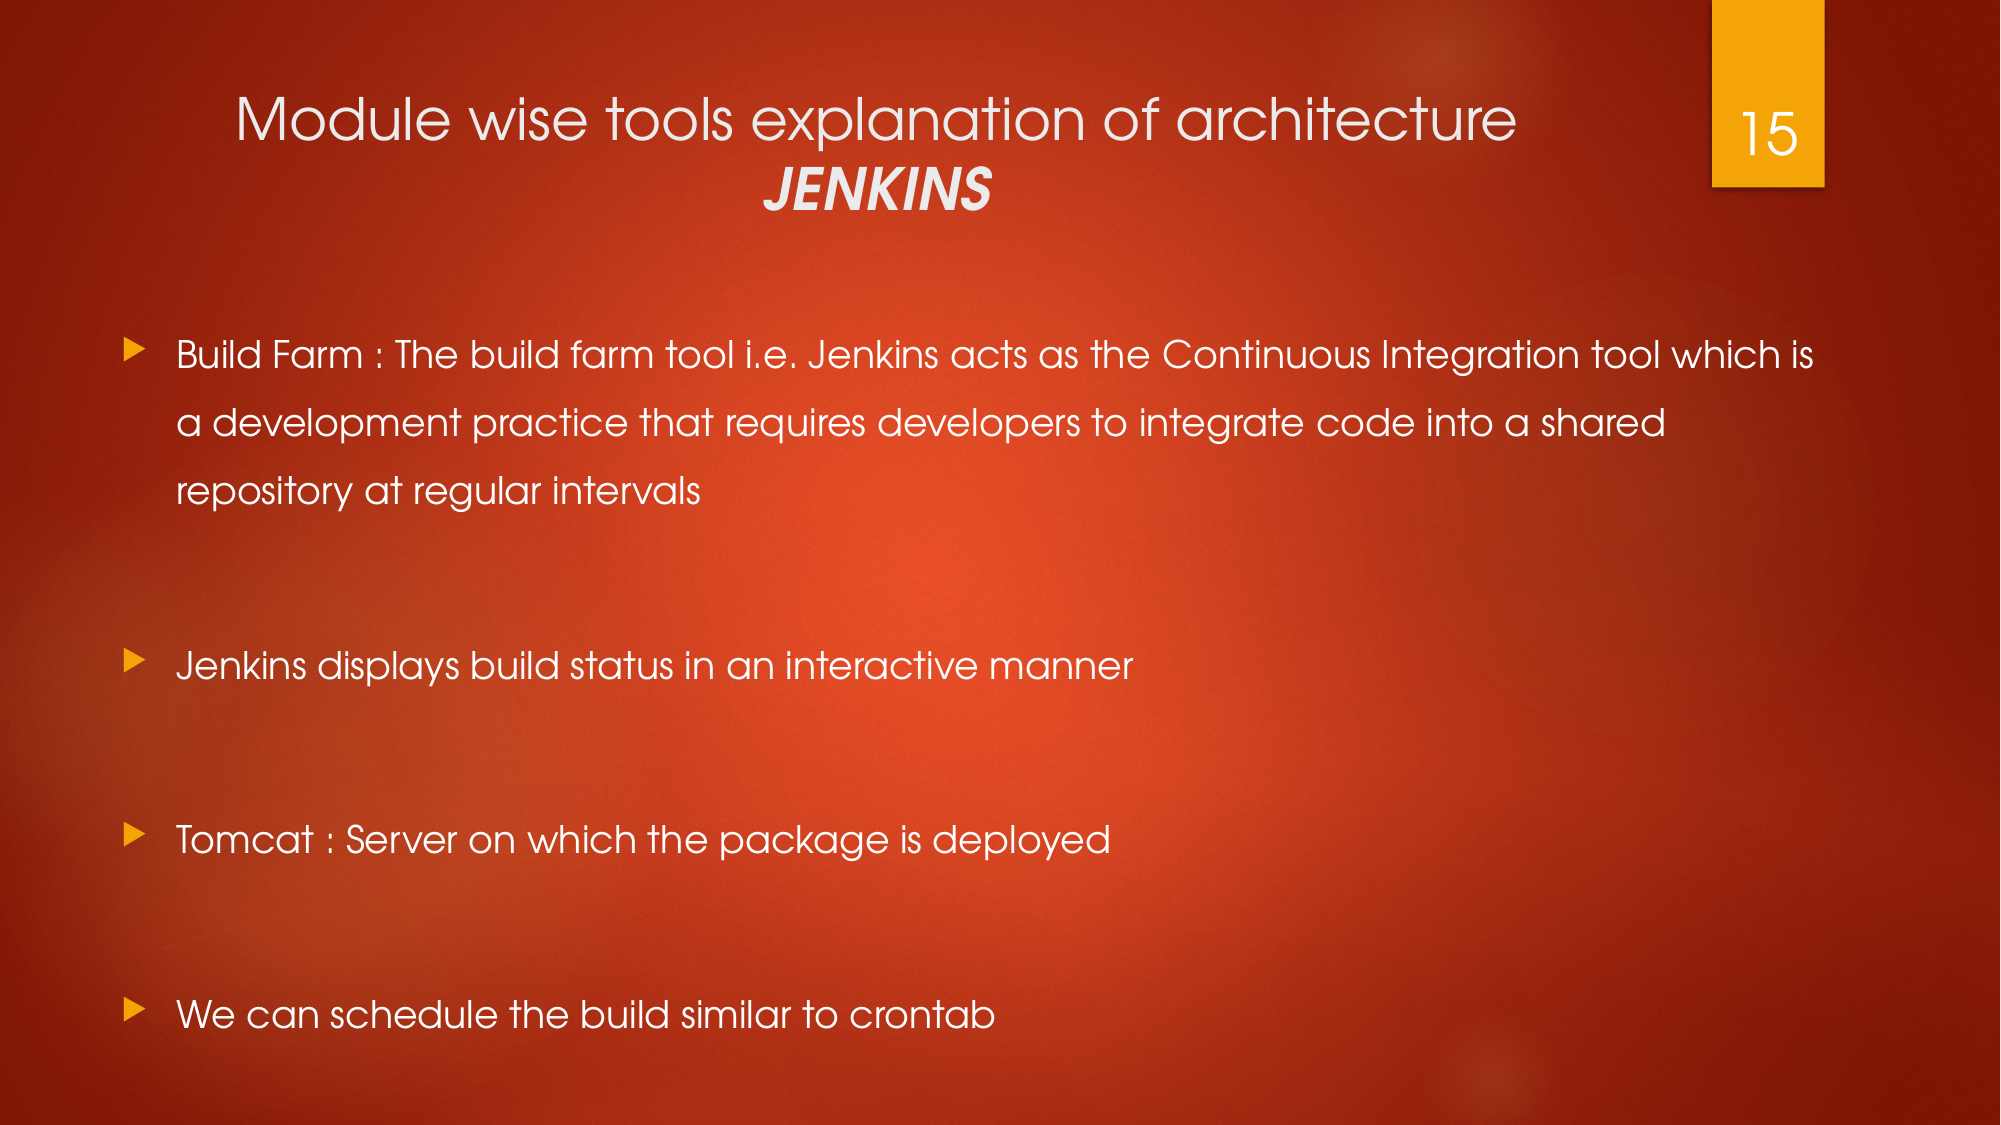

15
# Module wise tools explanation of architecture JENKINS
Build Farm : The build farm tool i.e. Jenkins acts as the Continuous Integration tool which is a development practice that requires developers to integrate code into a shared repository at regular intervals

Jenkins displays build status in an interactive manner

Tomcat : Server on which the package is deployed

We can schedule the build similar to crontab